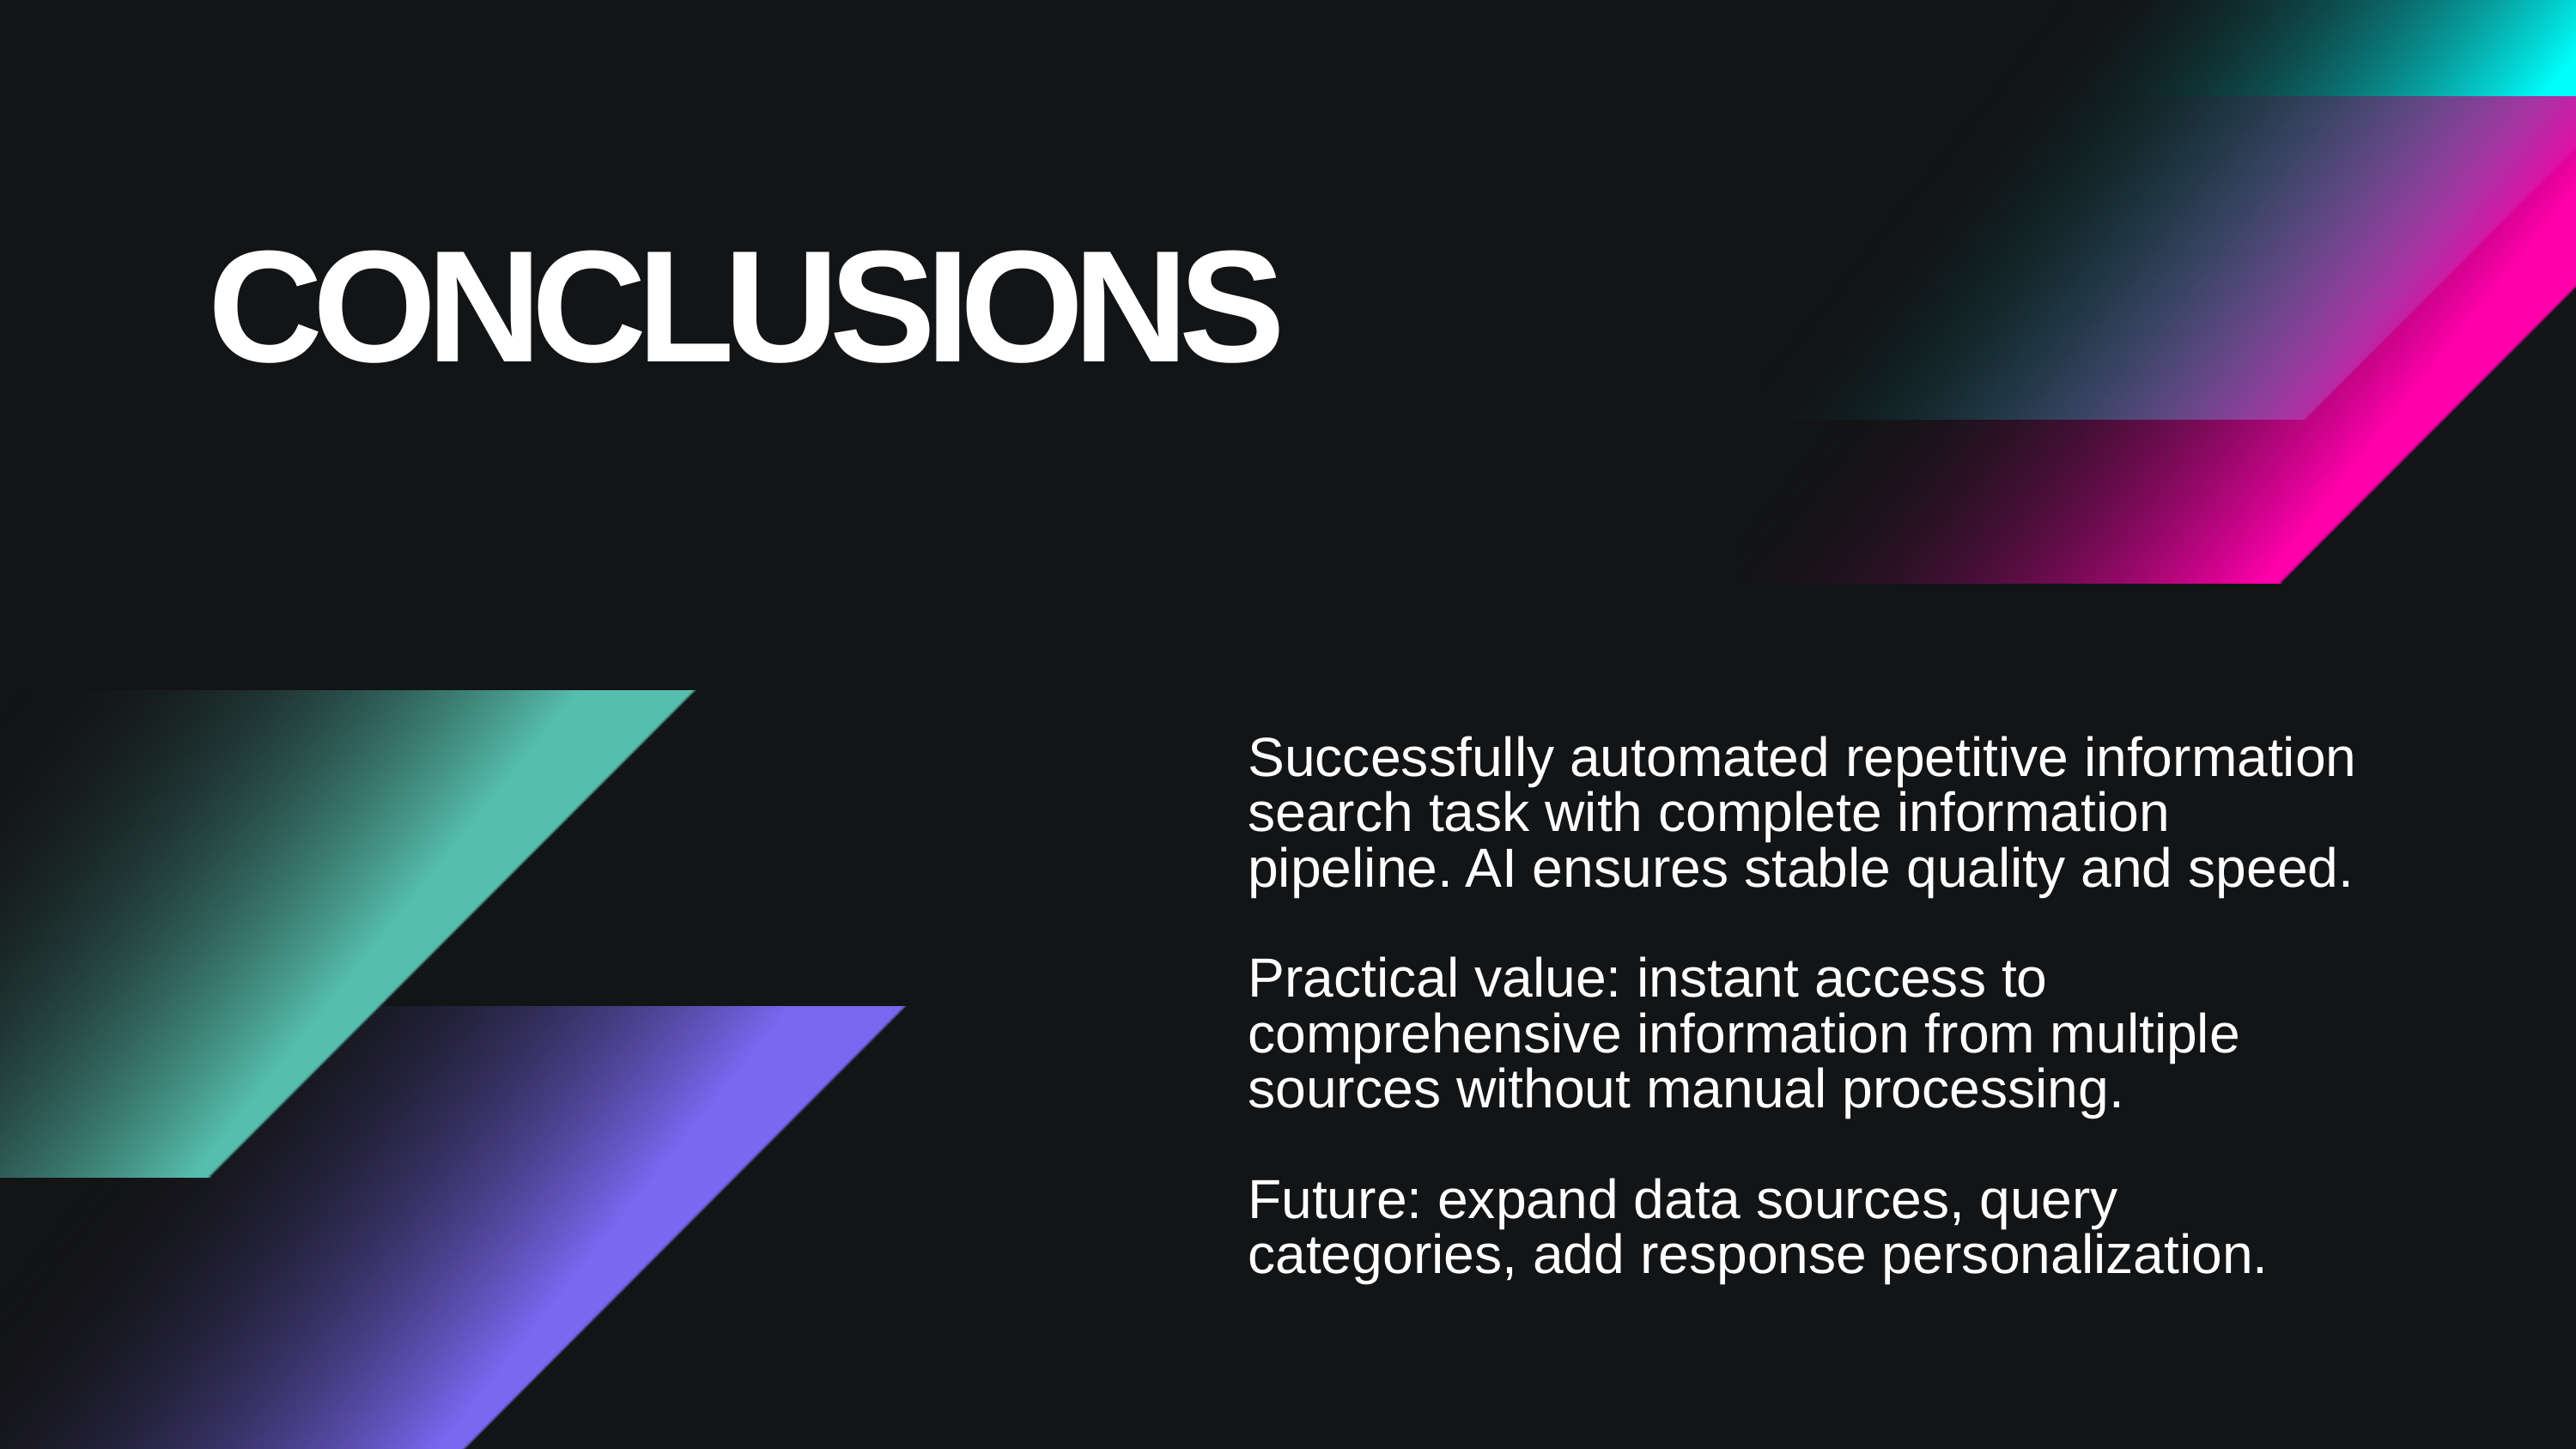

CONCLUSIONS

Successfully automated repetitive information search task with complete information pipeline. AI ensures stable quality and speed.

Practical value: instant access to comprehensive information from multiple sources without manual processing.

Future: expand data sources, query categories, add response personalization.